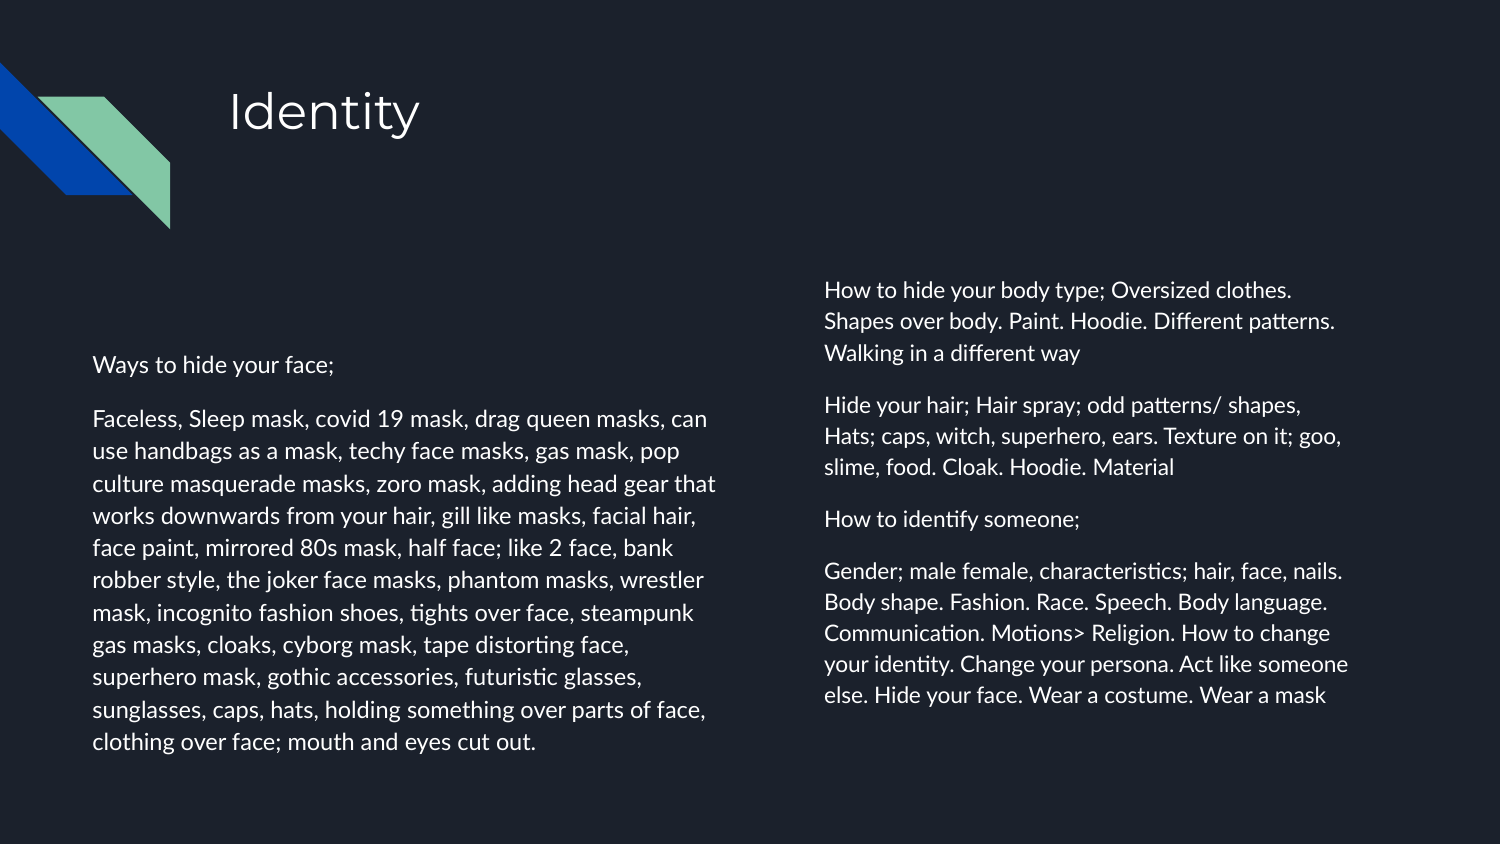

# Identity
How to hide your body type; Oversized clothes. Shapes over body. Paint. Hoodie. Different patterns. Walking in a different way
Hide your hair; Hair spray; odd patterns/ shapes, Hats; caps, witch, superhero, ears. Texture on it; goo, slime, food. Cloak. Hoodie. Material
How to identify someone;
Gender; male female, characteristics; hair, face, nails. Body shape. Fashion. Race. Speech. Body language. Communication. Motions> Religion. How to change your identity. Change your persona. Act like someone else. Hide your face. Wear a costume. Wear a mask
Ways to hide your face;
Faceless, Sleep mask, covid 19 mask, drag queen masks, can use handbags as a mask, techy face masks, gas mask, pop culture masquerade masks, zoro mask, adding head gear that works downwards from your hair, gill like masks, facial hair, face paint, mirrored 80s mask, half face; like 2 face, bank robber style, the joker face masks, phantom masks, wrestler mask, incognito fashion shoes, tights over face, steampunk gas masks, cloaks, cyborg mask, tape distorting face, superhero mask, gothic accessories, futuristic glasses, sunglasses, caps, hats, holding something over parts of face, clothing over face; mouth and eyes cut out.